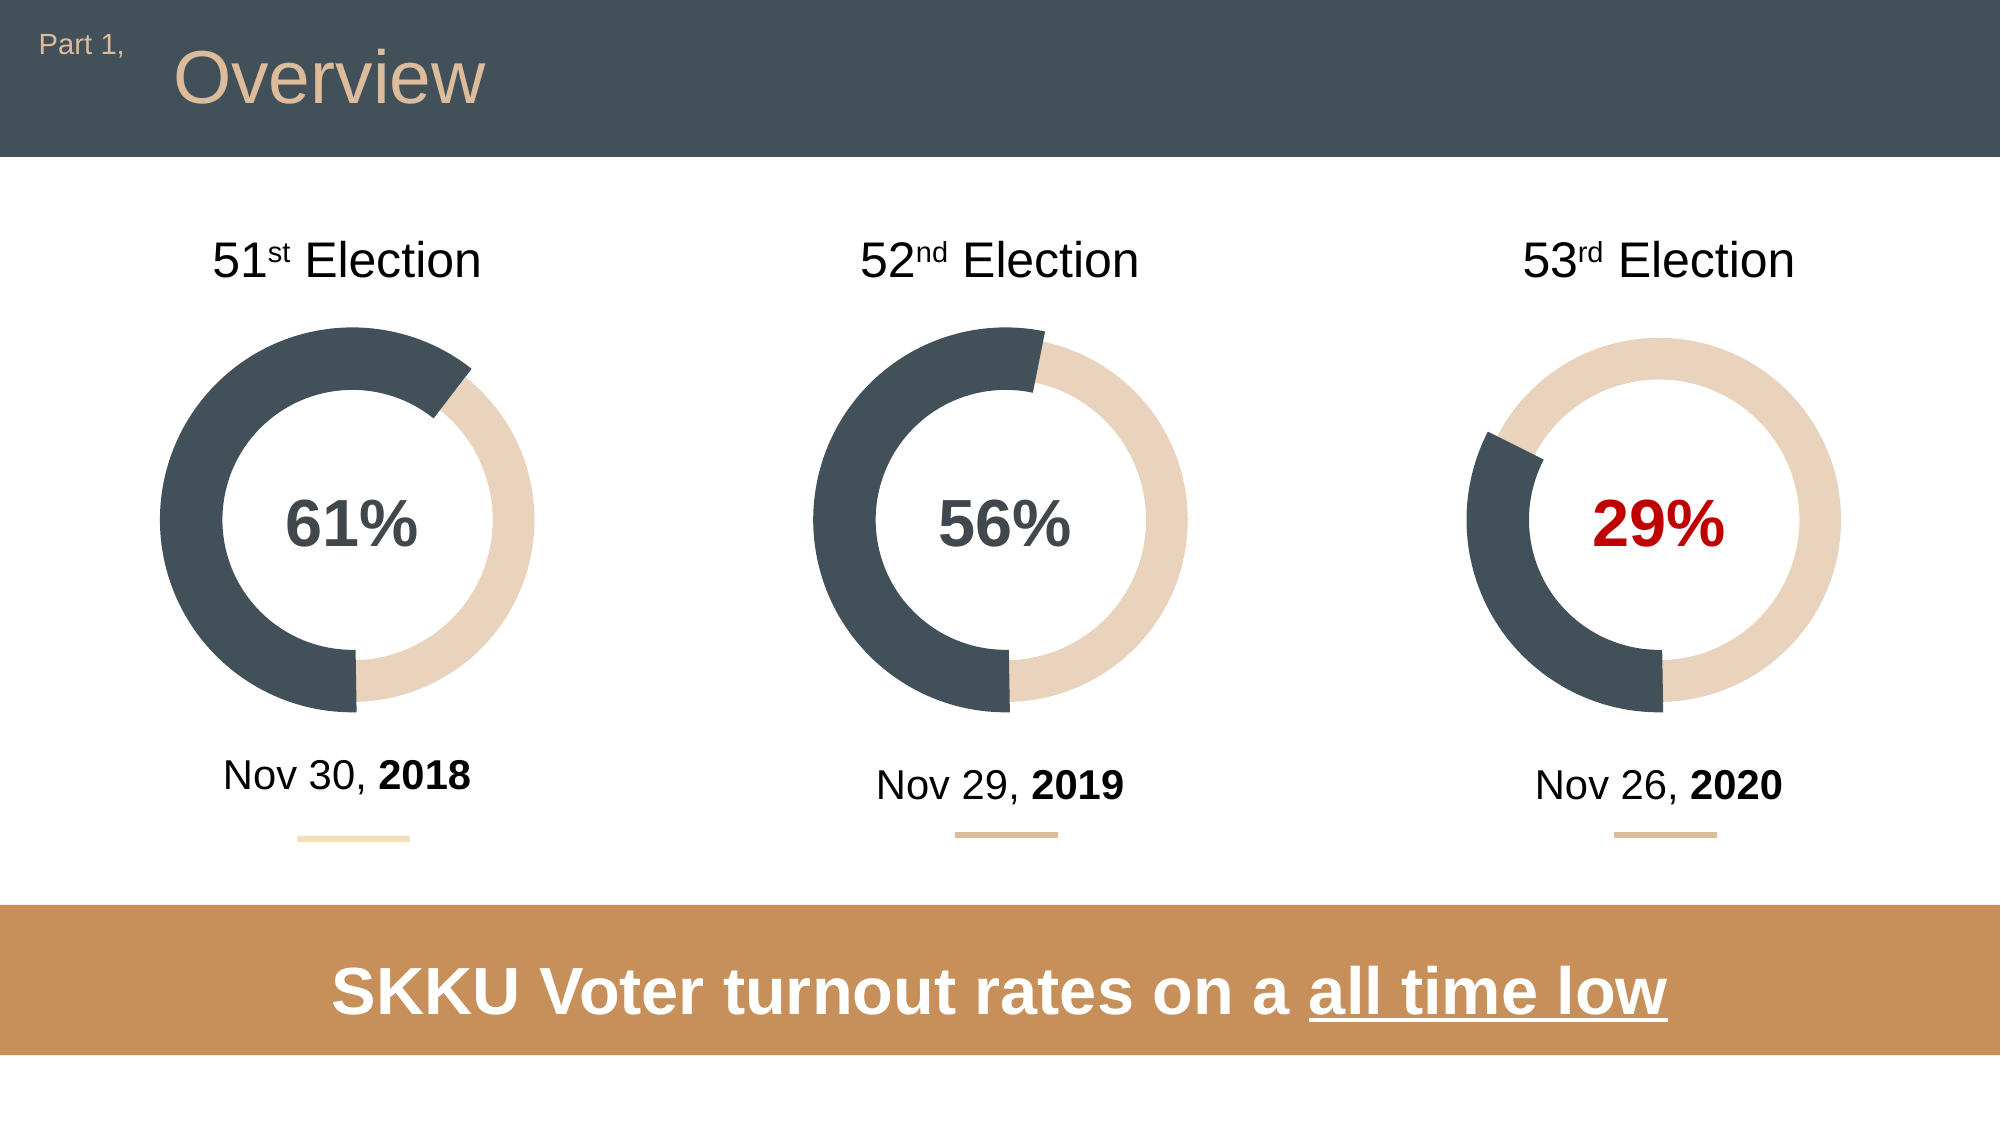

Part 1,
Overview
51st Election

Nov 30, 2018
53rd Election

Nov 26, 2020
52nd Election

Nov 29, 2019

61%
56%
29%

SKKU Voter turnout rates on a all time low
Fig 1. Turnout for each SKKU student council election